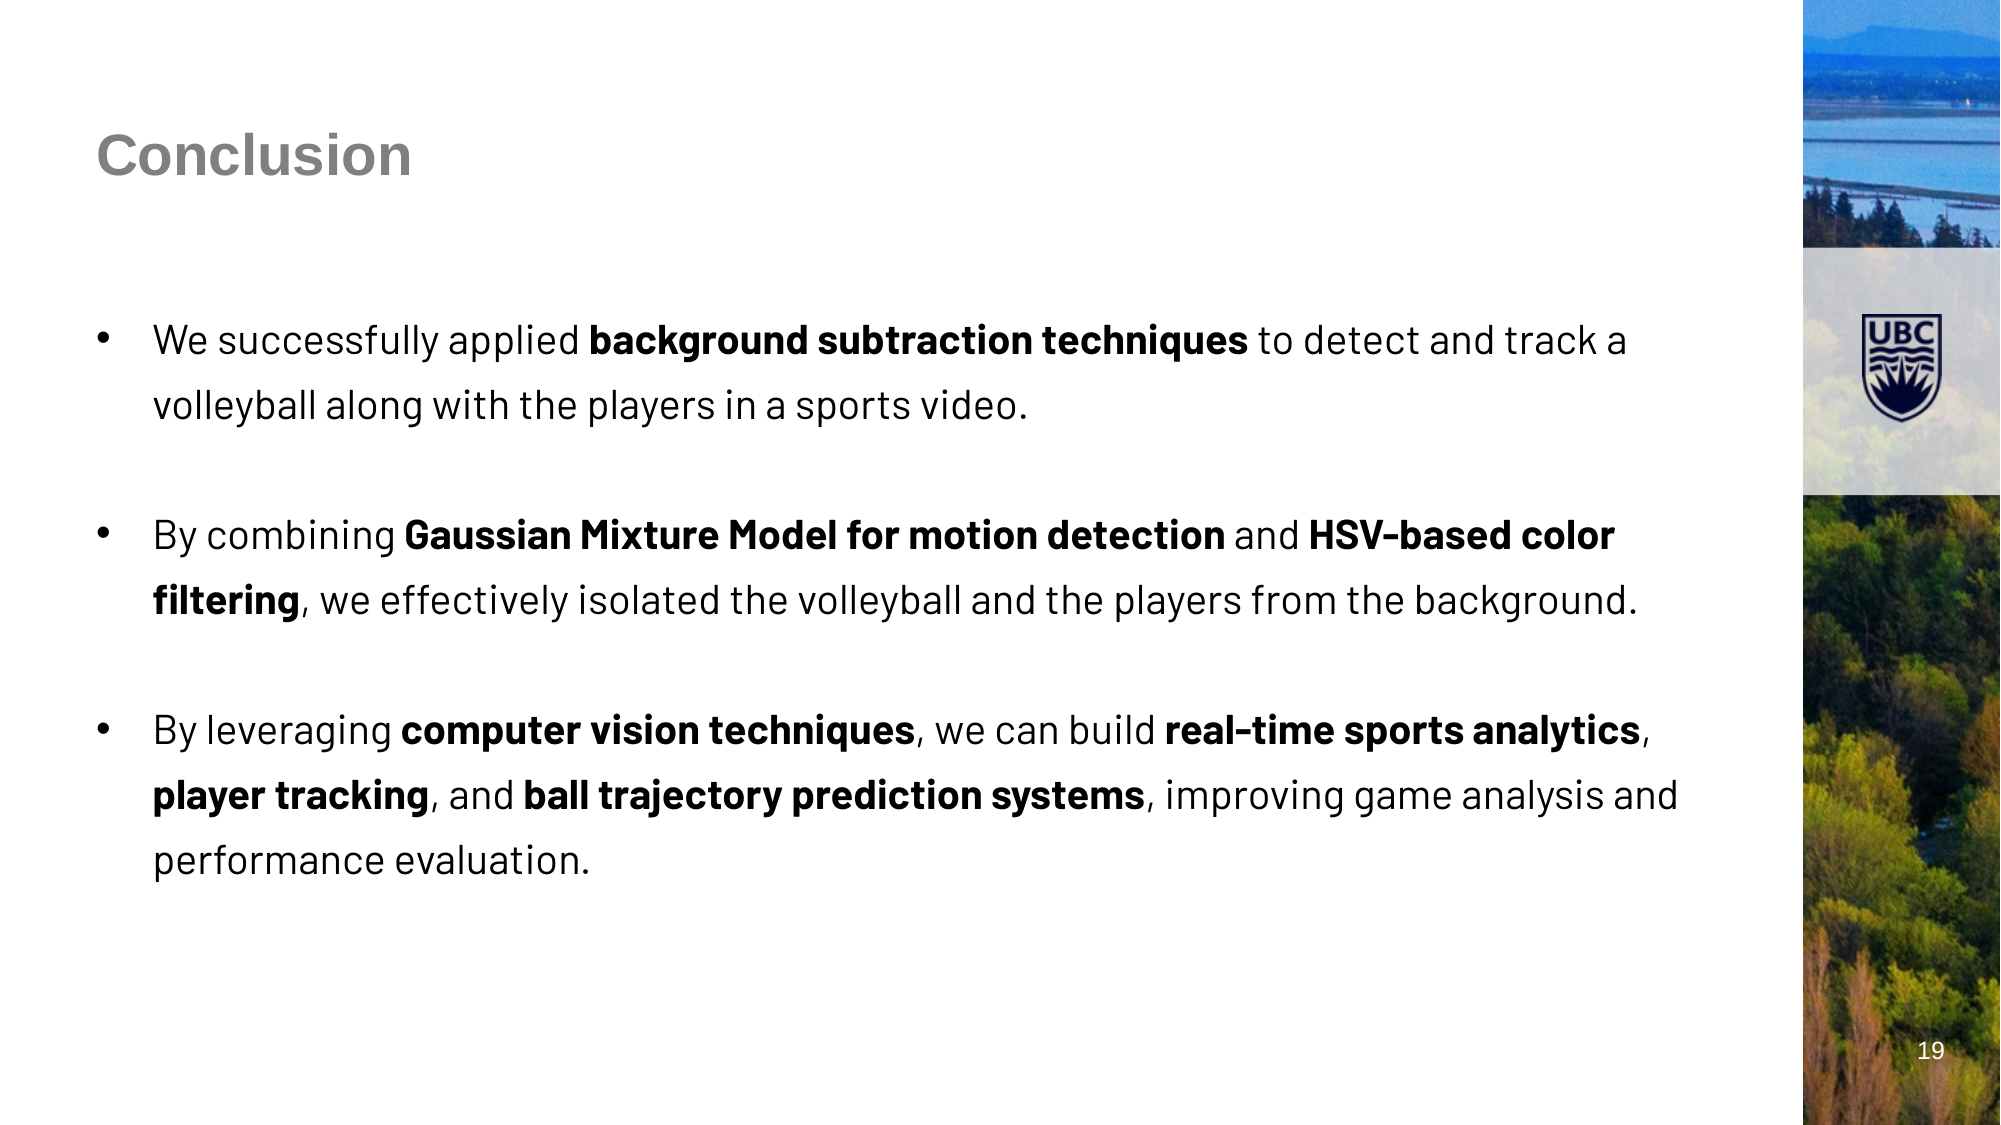

# Conclusion

We successfully applied background subtraction techniques to detect and track a volleyball along with the players in a sports video.

By combining Gaussian Mixture Model for motion detection and HSV-based color filtering, we effectively isolated the volleyball and the players from the background.

By leveraging computer vision techniques, we can build real-time sports analytics, player tracking, and ball trajectory prediction systems, improving game analysis and performance evaluation.